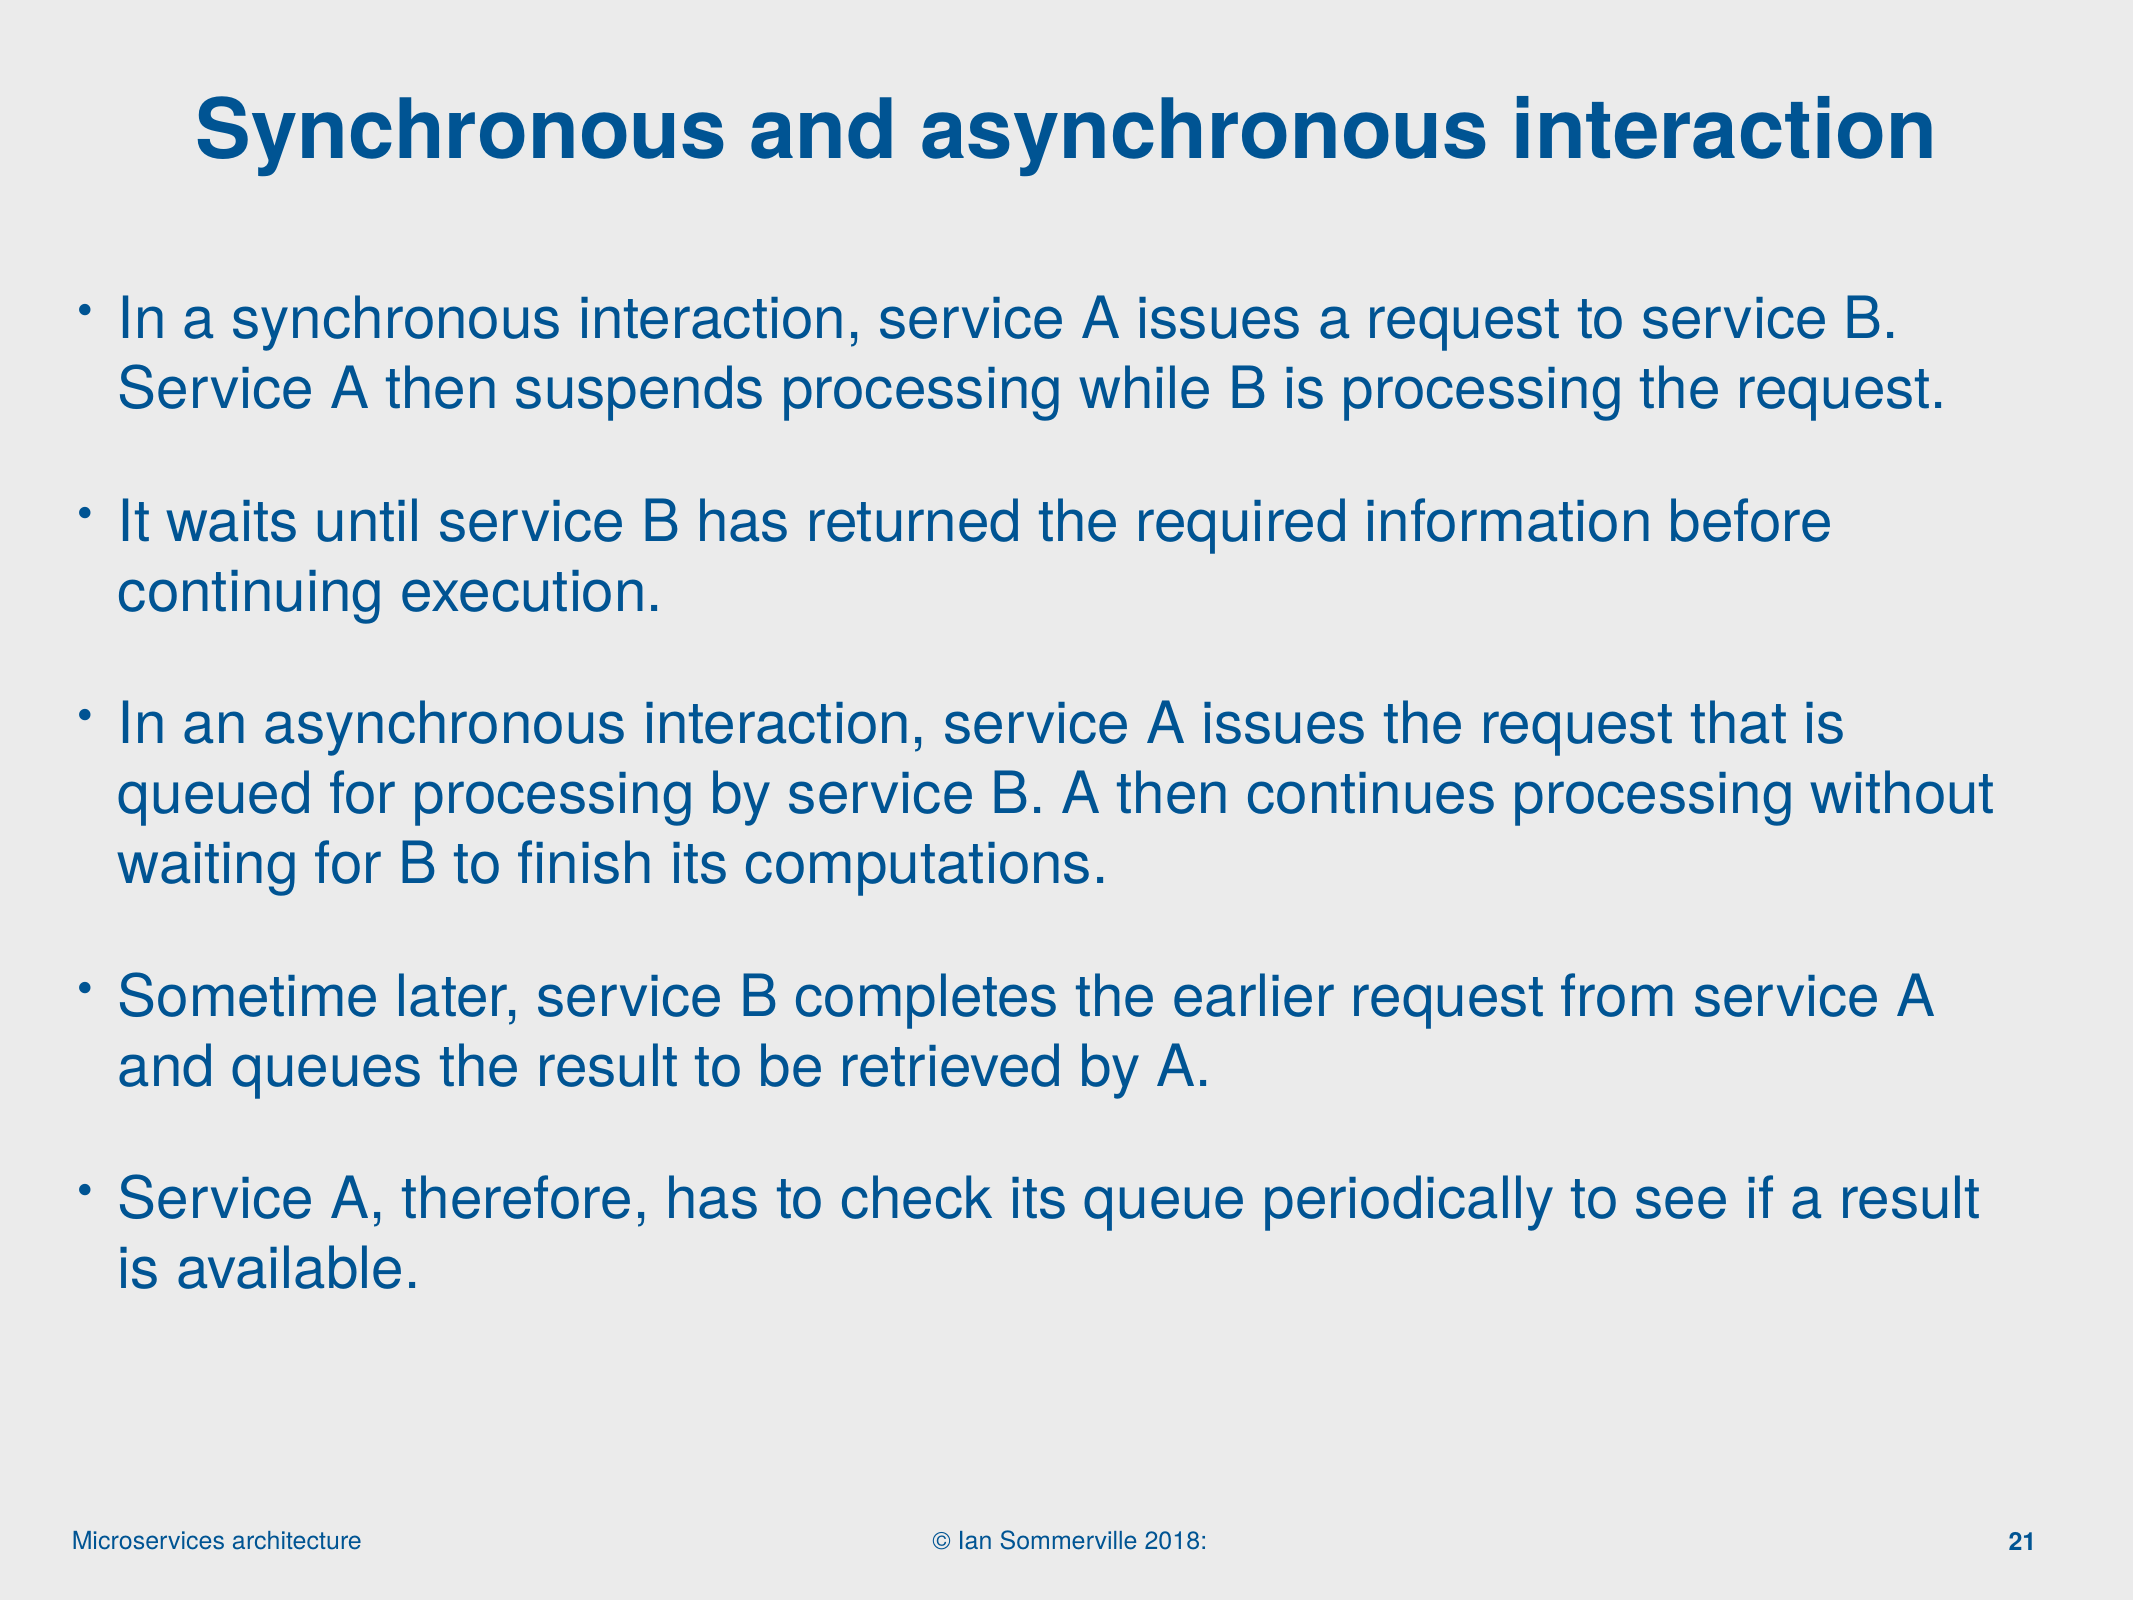

# Synchronous and asynchronous interaction
In a synchronous interaction, service A issues a request to service B. Service A then suspends processing while B is processing the request.
It waits until service B has returned the required information before continuing execution.
In an asynchronous interaction, service A issues the request that is queued for processing by service B. A then continues processing without waiting for B to finish its computations.
Sometime later, service B completes the earlier request from service A and queues the result to be retrieved by A.
Service A, therefore, has to check its queue periodically to see if a result is available.
21